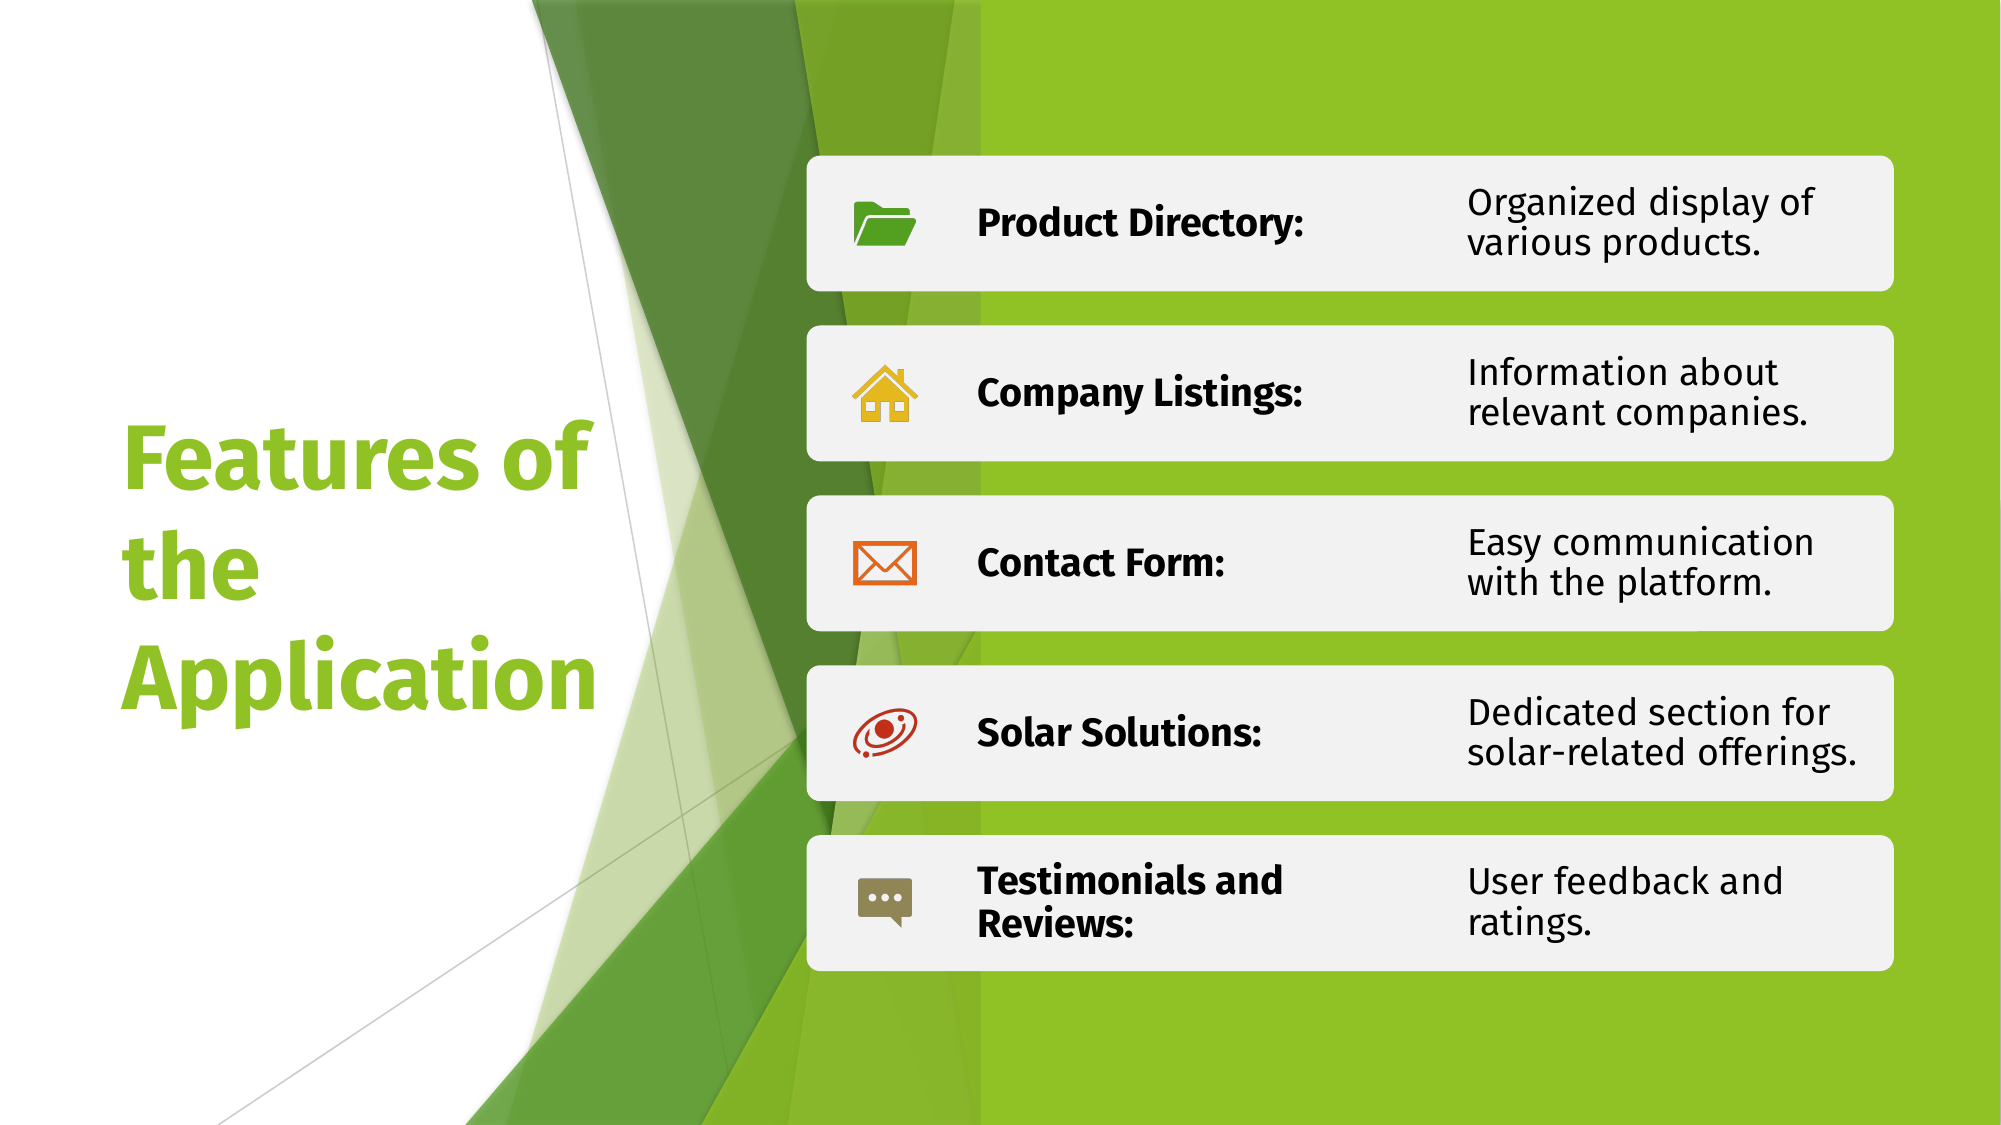

Product Directory:
Organized display of various products.
Company Listings:
Information about relevant companies.
Contact Form:
Easy communication with the platform.
Solar Solutions:
Dedicated section for solar-related offerings.
Testimonials and Reviews:
User feedback and ratings.
# Features of the Application